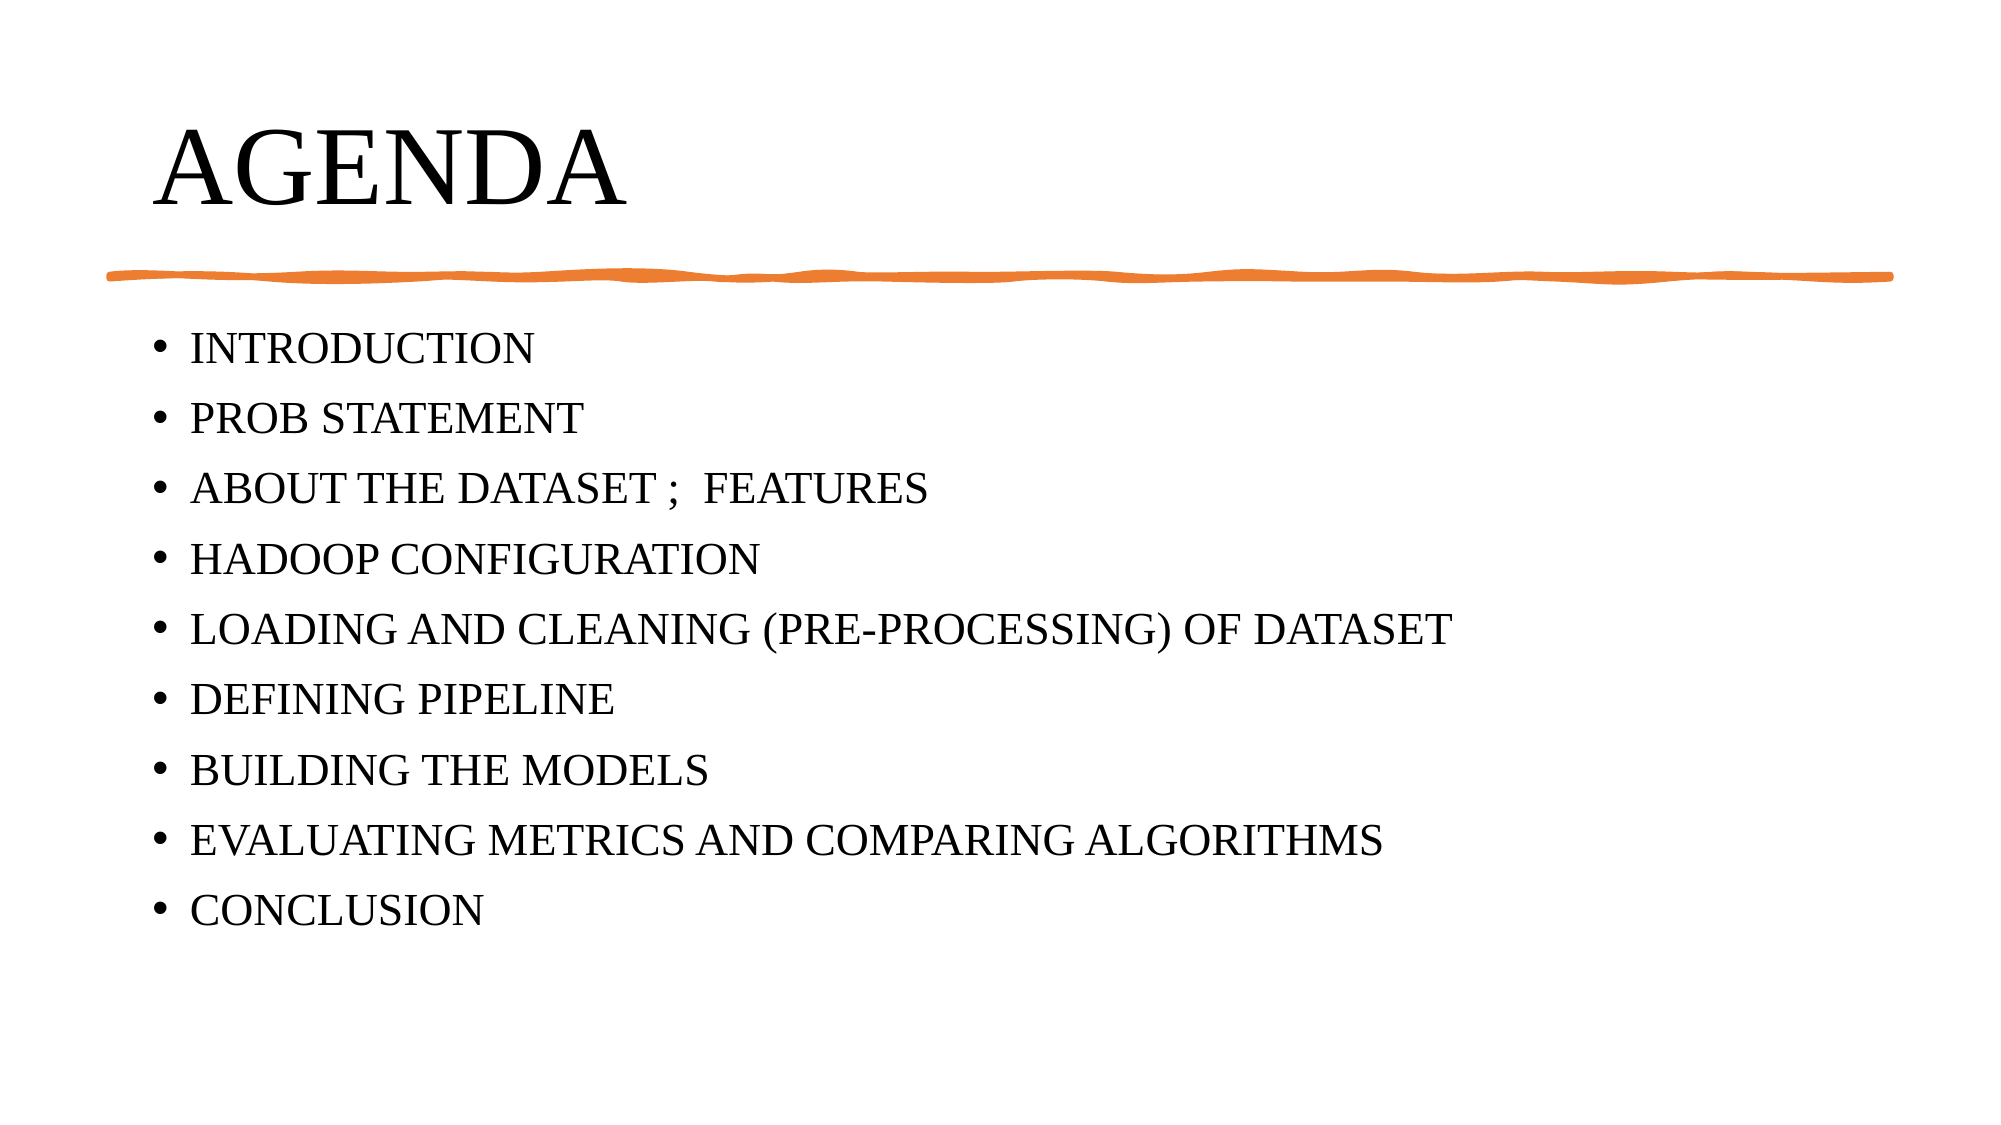

# AGENDA

INTRODUCTION
PROB STATEMENT
ABOUT THE DATASET ;  FEATURES
HADOOP CONFIGURATION
LOADING AND CLEANING (PRE-PROCESSING) OF DATASET
DEFINING PIPELINE
BUILDING THE MODELS
EVALUATING METRICS AND COMPARING ALGORITHMS
CONCLUSION